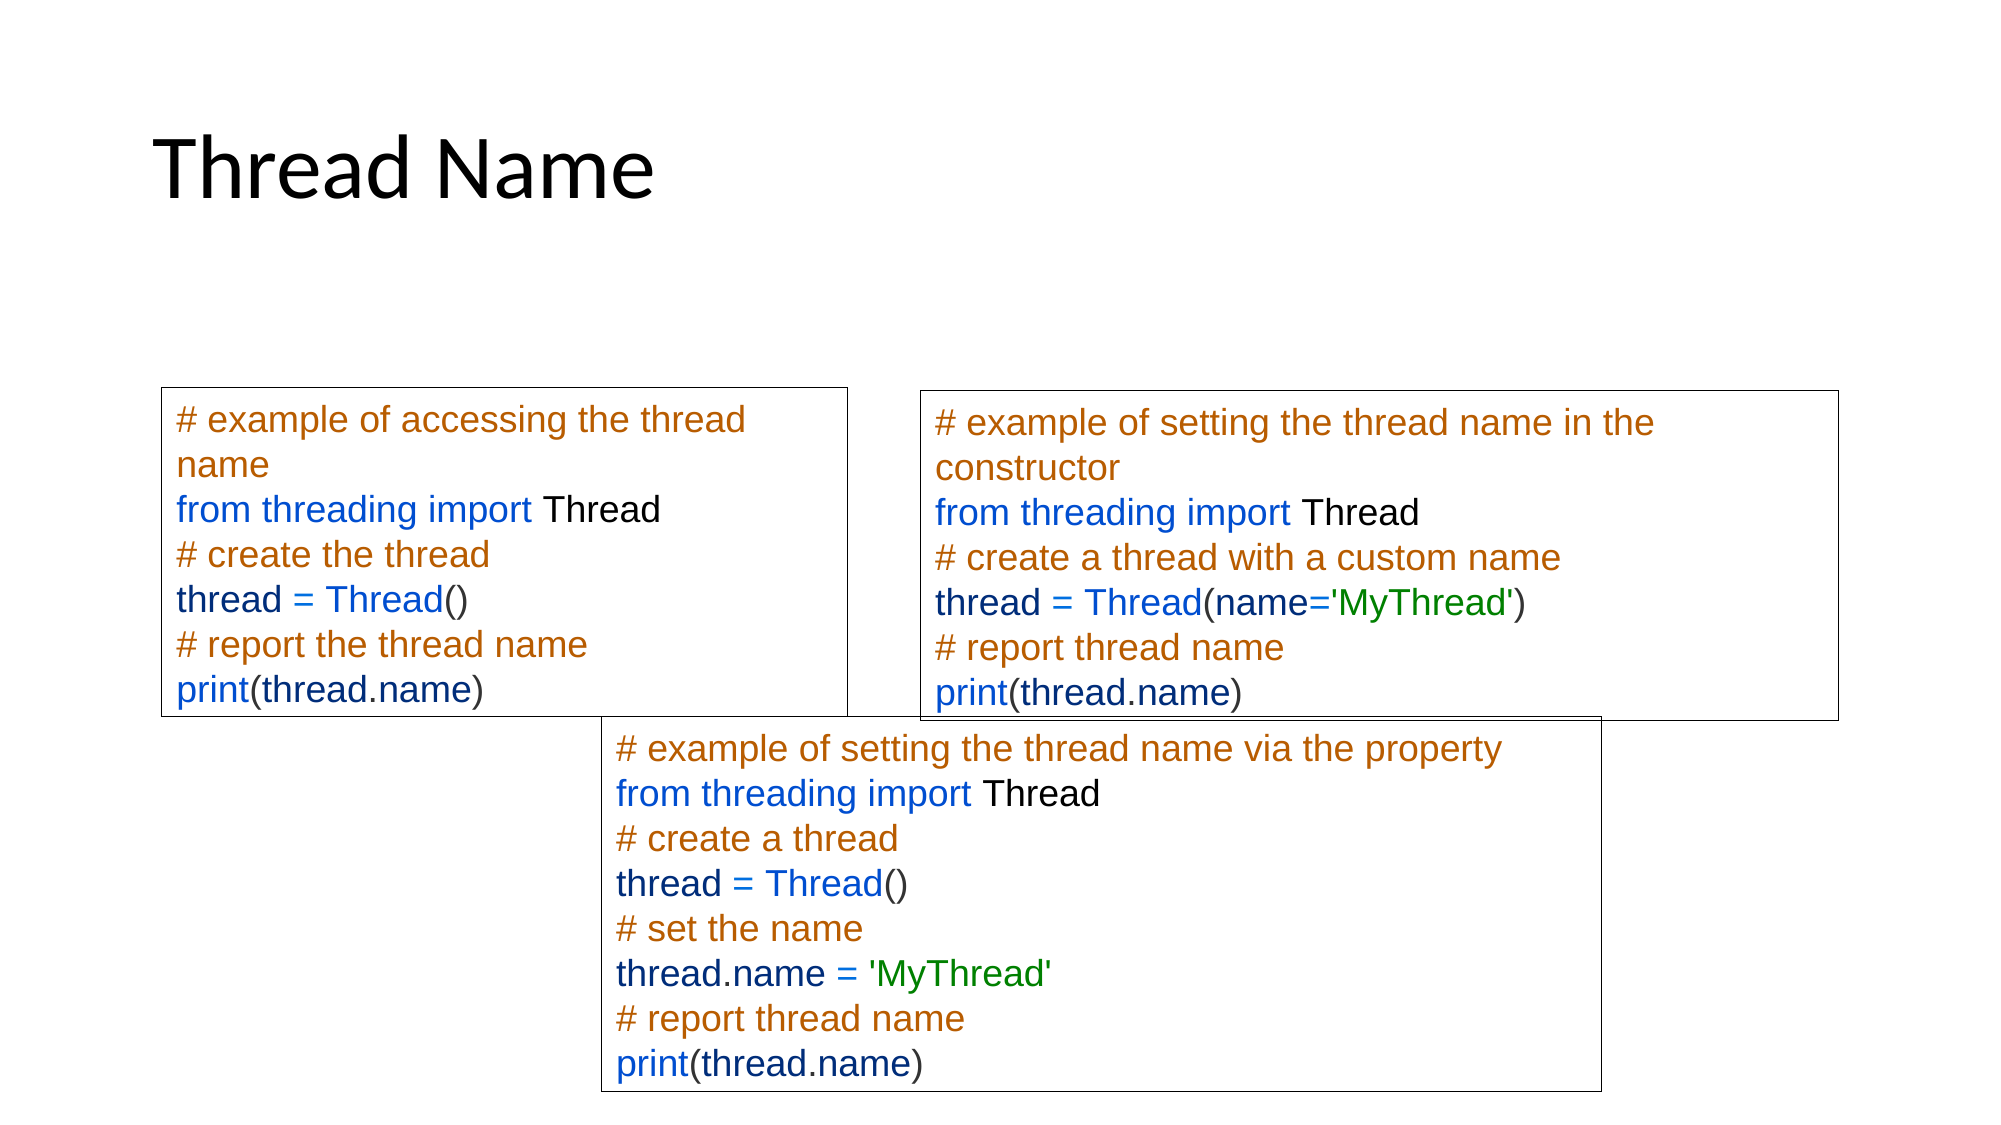

# Thread Name
# example of accessing the thread name
from threading import Thread
# create the thread
thread = Thread()
# report the thread name
print(thread.name)
# example of setting the thread name in the constructor
from threading import Thread
# create a thread with a custom name
thread = Thread(name='MyThread')
# report thread name
print(thread.name)
# example of setting the thread name via the property
from threading import Thread
# create a thread
thread = Thread()
# set the name
thread.name = 'MyThread'
# report thread name
print(thread.name)